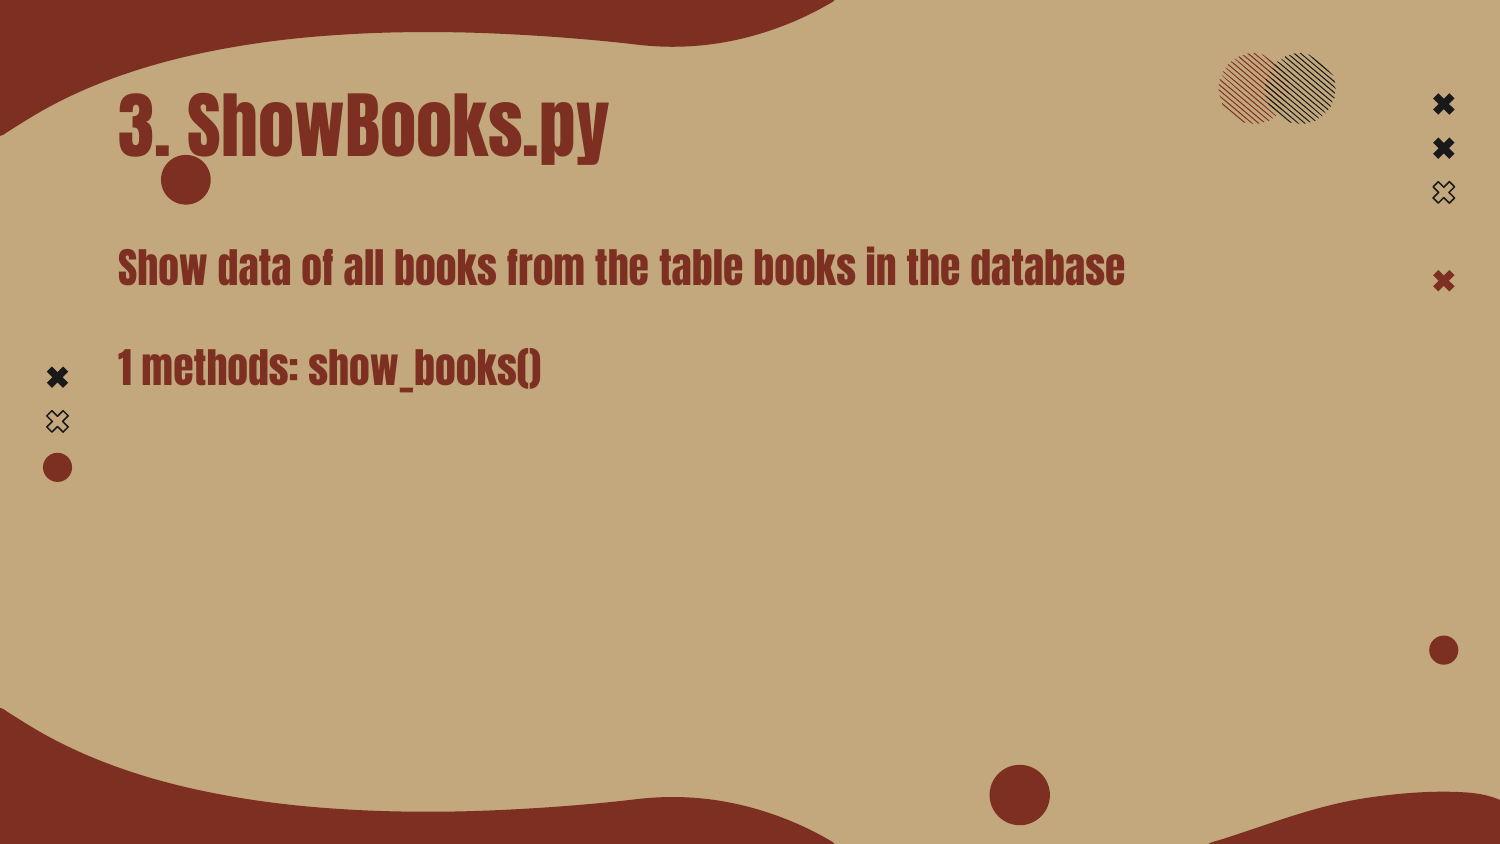

# 3. ShowBooks.py
Show data of all books from the table books in the database
1 methods: show_books()